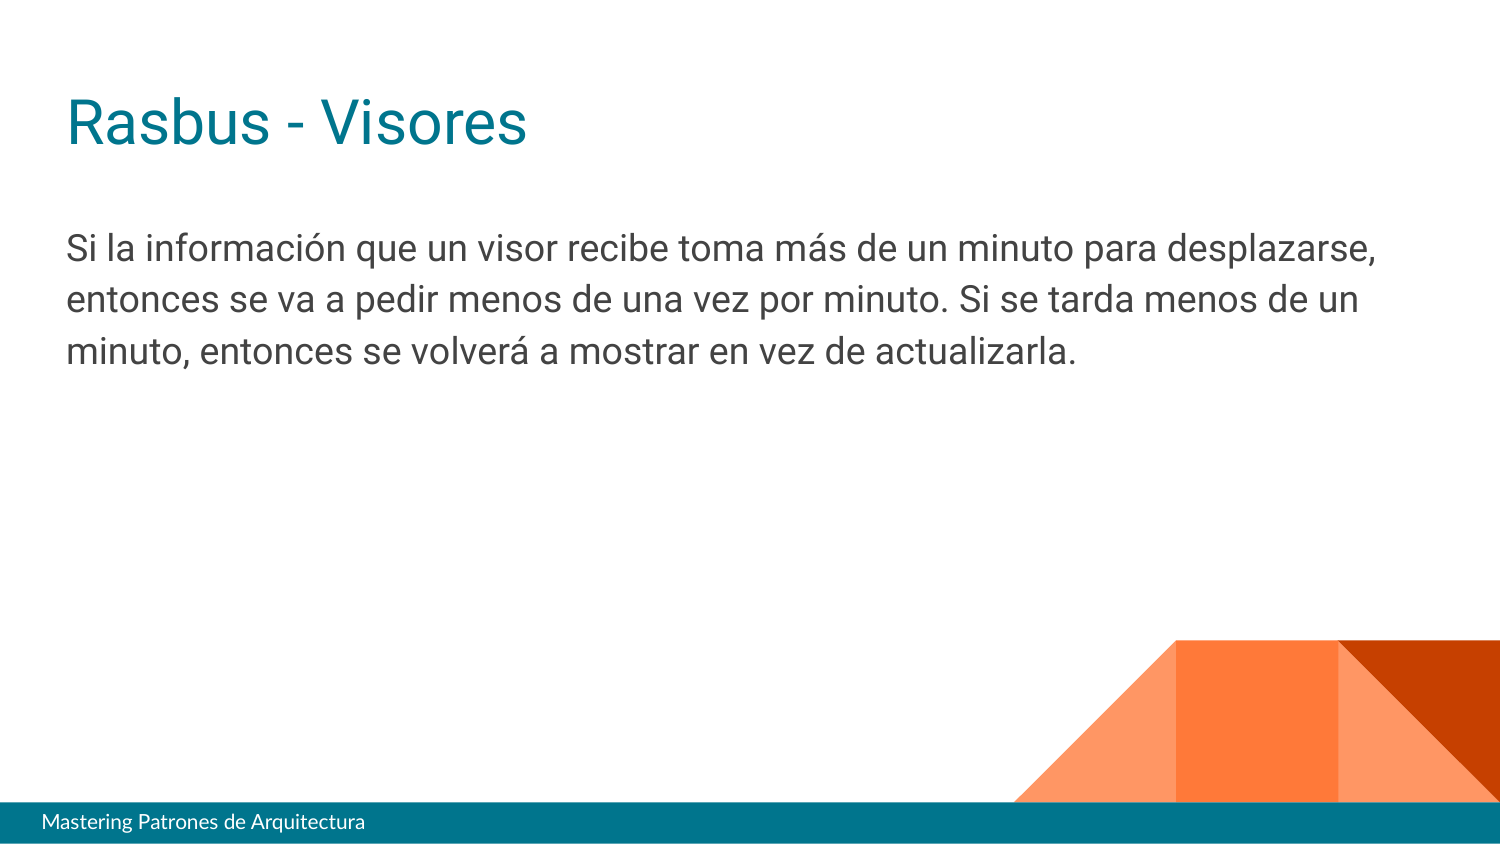

# Rasbus - Visores
Si la información que un visor recibe toma más de un minuto para desplazarse, entonces se va a pedir menos de una vez por minuto. Si se tarda menos de un minuto, entonces se volverá a mostrar en vez de actualizarla.